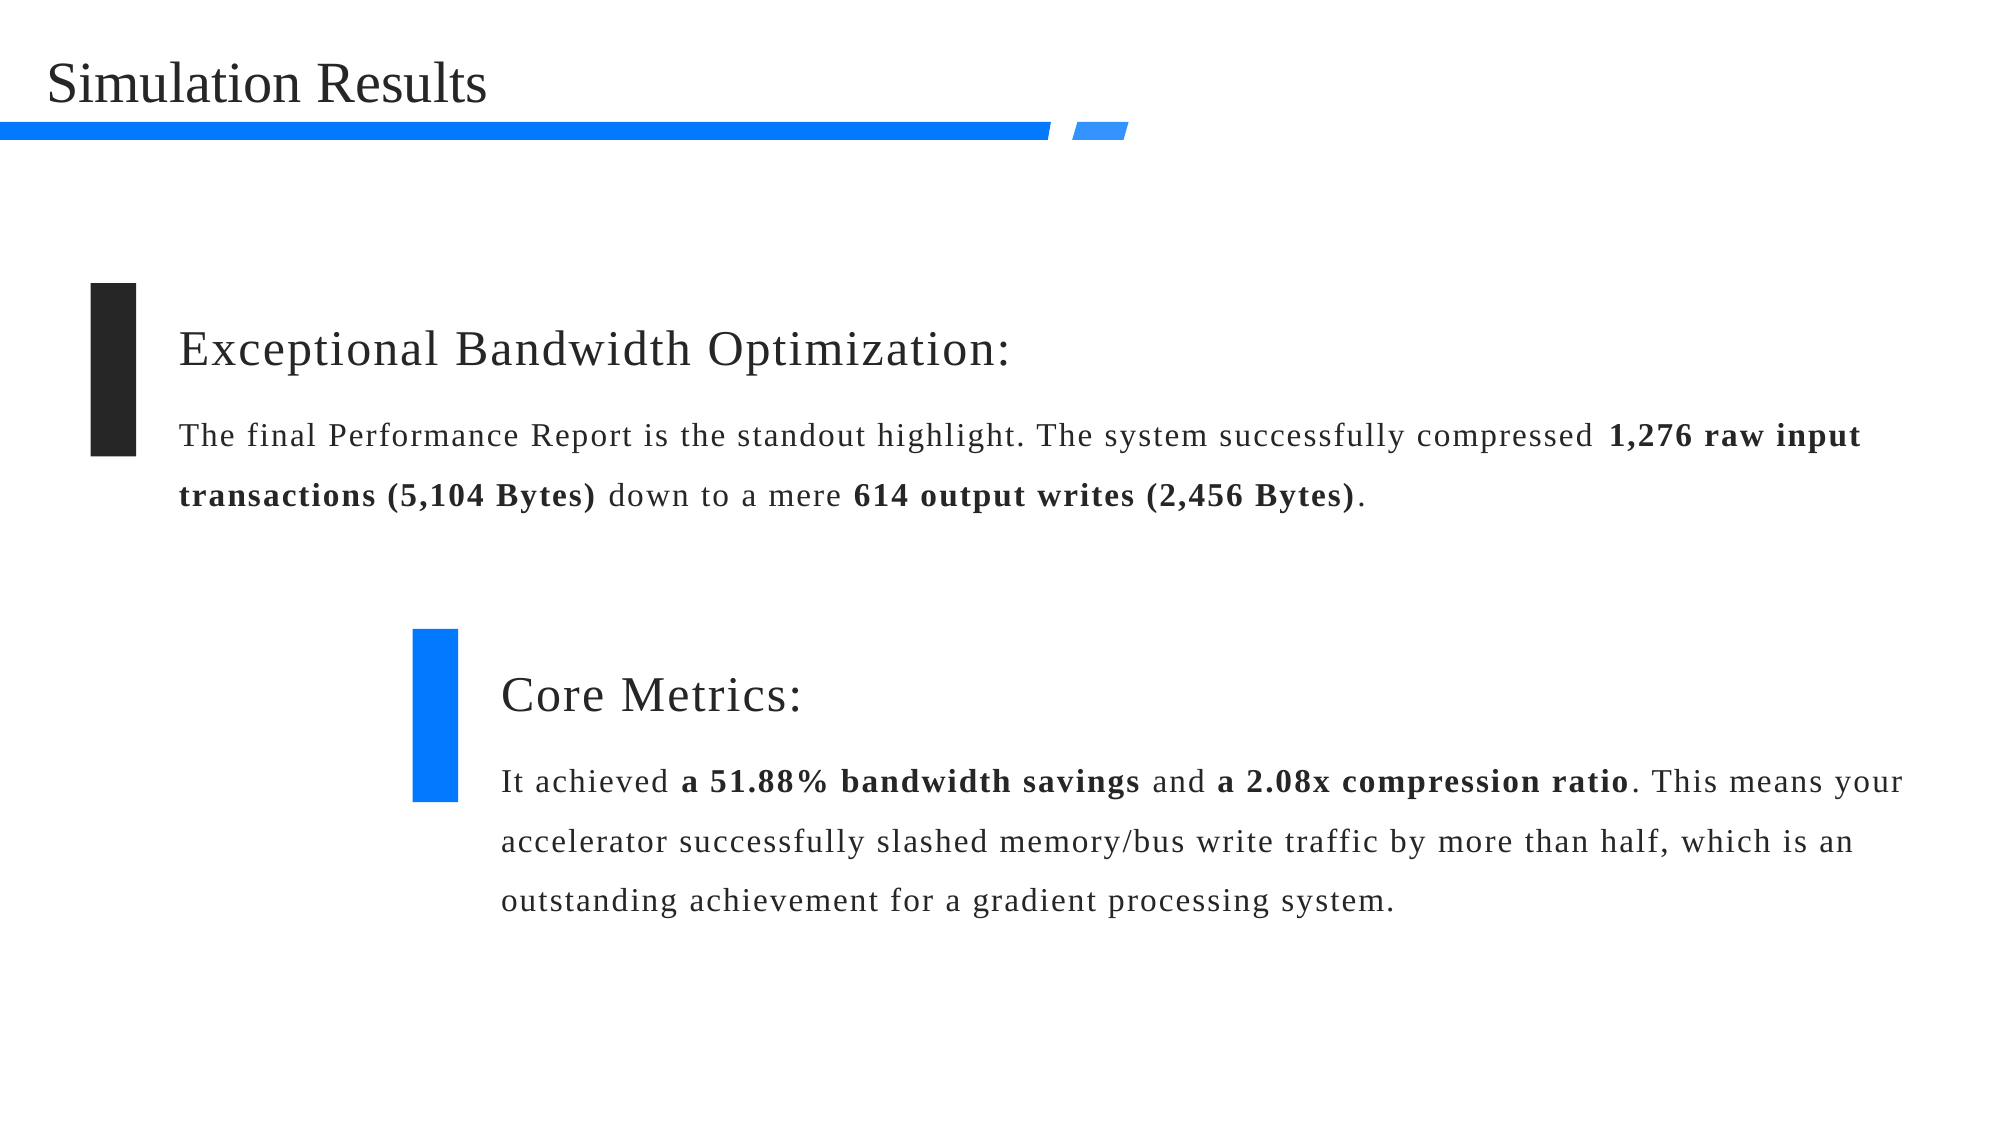

Simulation Results

Exceptional Bandwidth Optimization:
The final Performance Report is the standout highlight. The system successfully compressed 1,276 raw input transactions (5,104 Bytes) down to a mere 614 output writes (2,456 Bytes).

Core Metrics:
It achieved a 51.88% bandwidth savings and a 2.08x compression ratio. This means your accelerator successfully slashed memory/bus write traffic by more than half, which is an outstanding achievement for a gradient processing system.